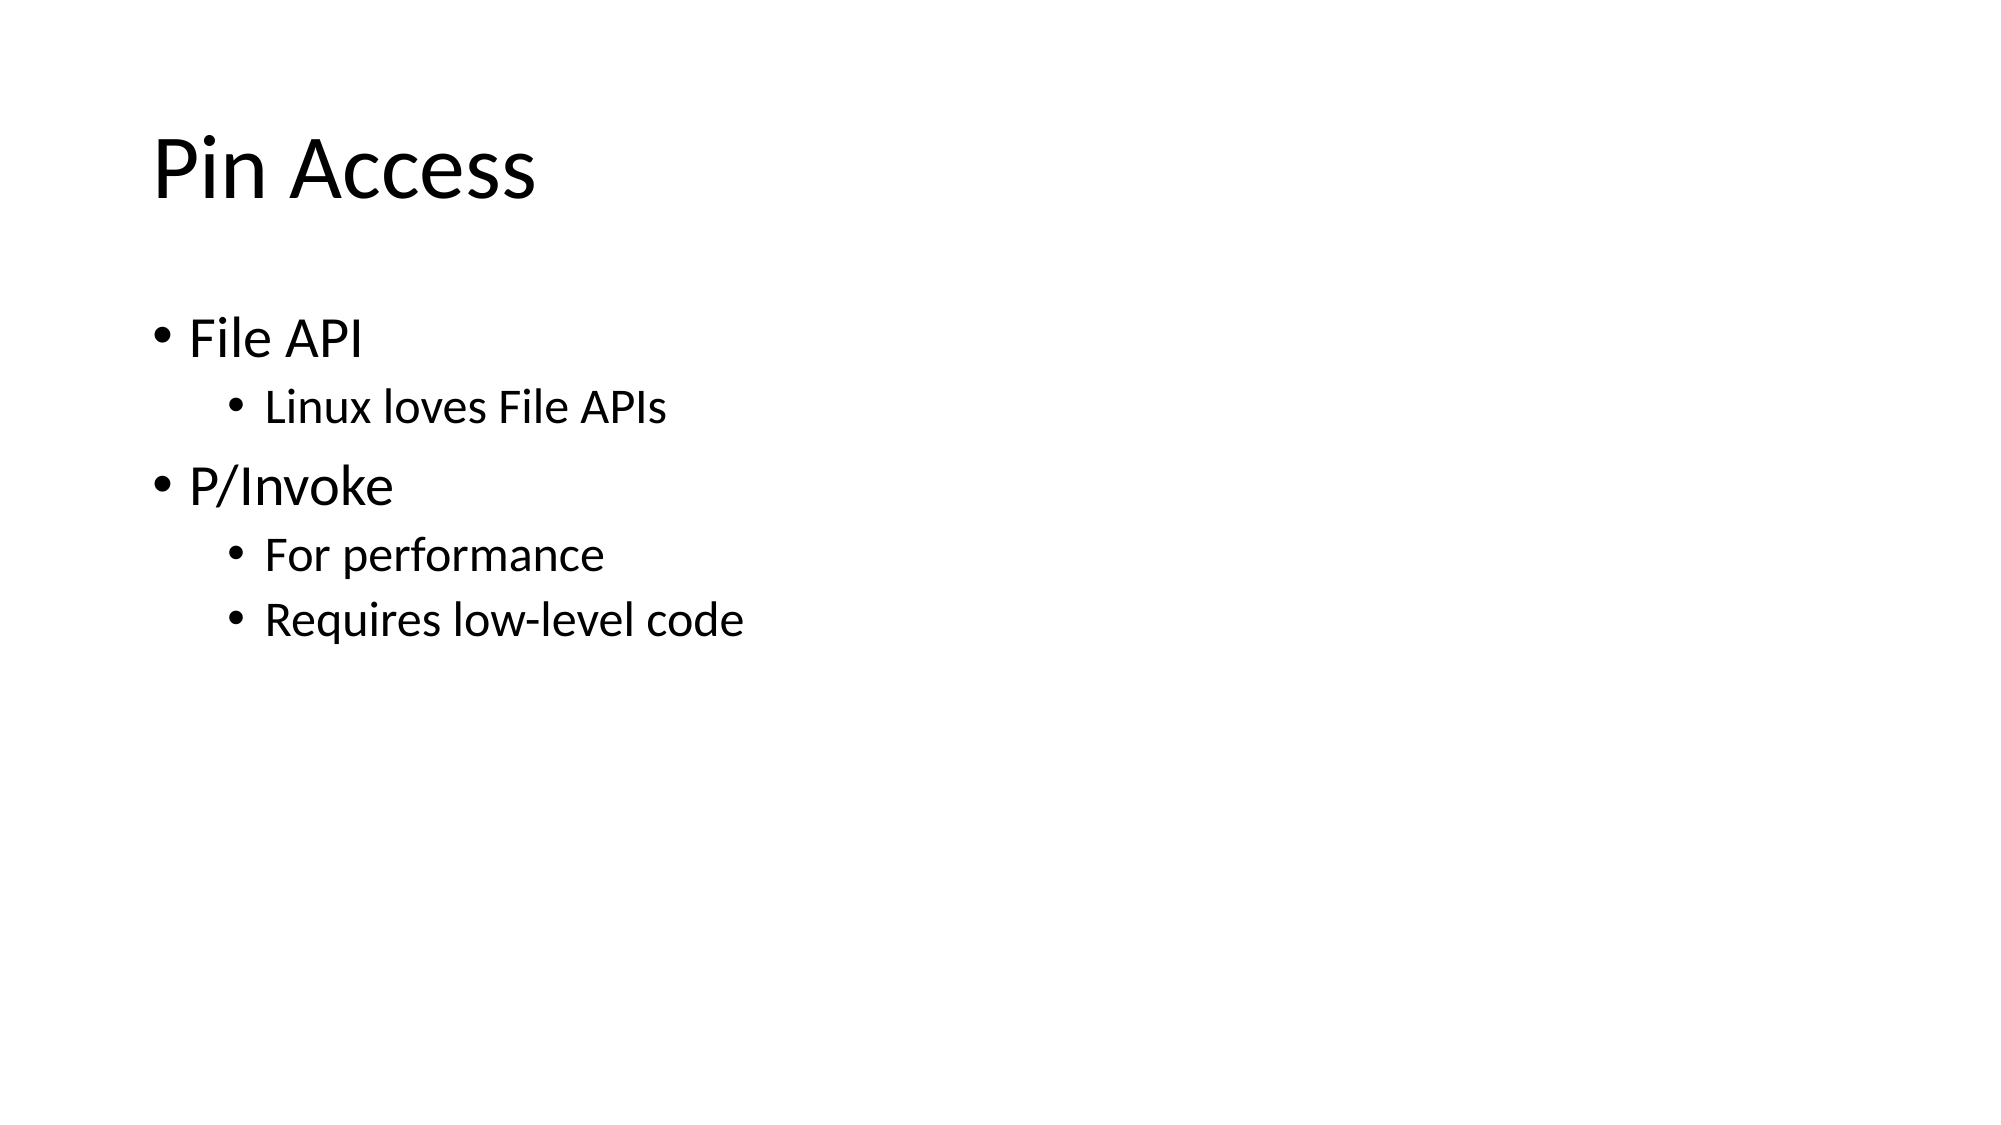

# Pin Access
File API
Linux loves File APIs
P/Invoke
For performance
Requires low-level code